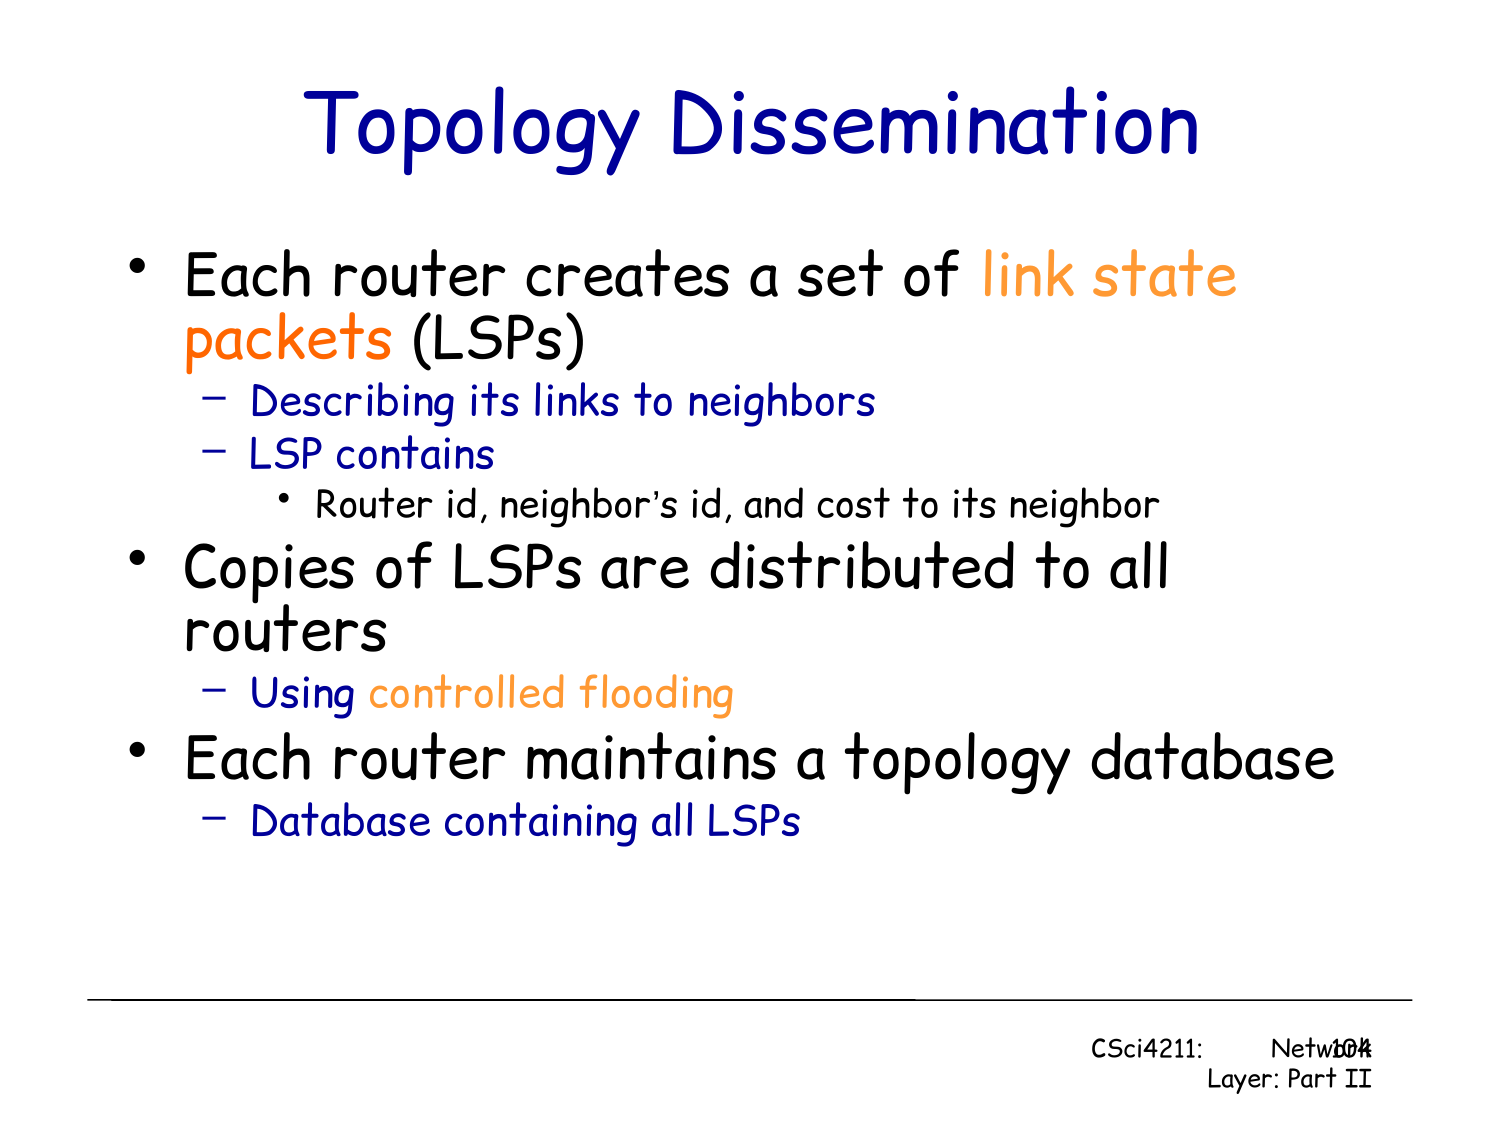

# Topology Dissemination
Each router creates a set of link state packets (LSPs)
Describing its links to neighbors
LSP contains
Router id, neighbor’s id, and cost to its neighbor
Copies of LSPs are distributed to all routers
Using controlled flooding
Each router maintains a topology database
Database containing all LSPs
CSci4211:         Network Layer: Part II
104